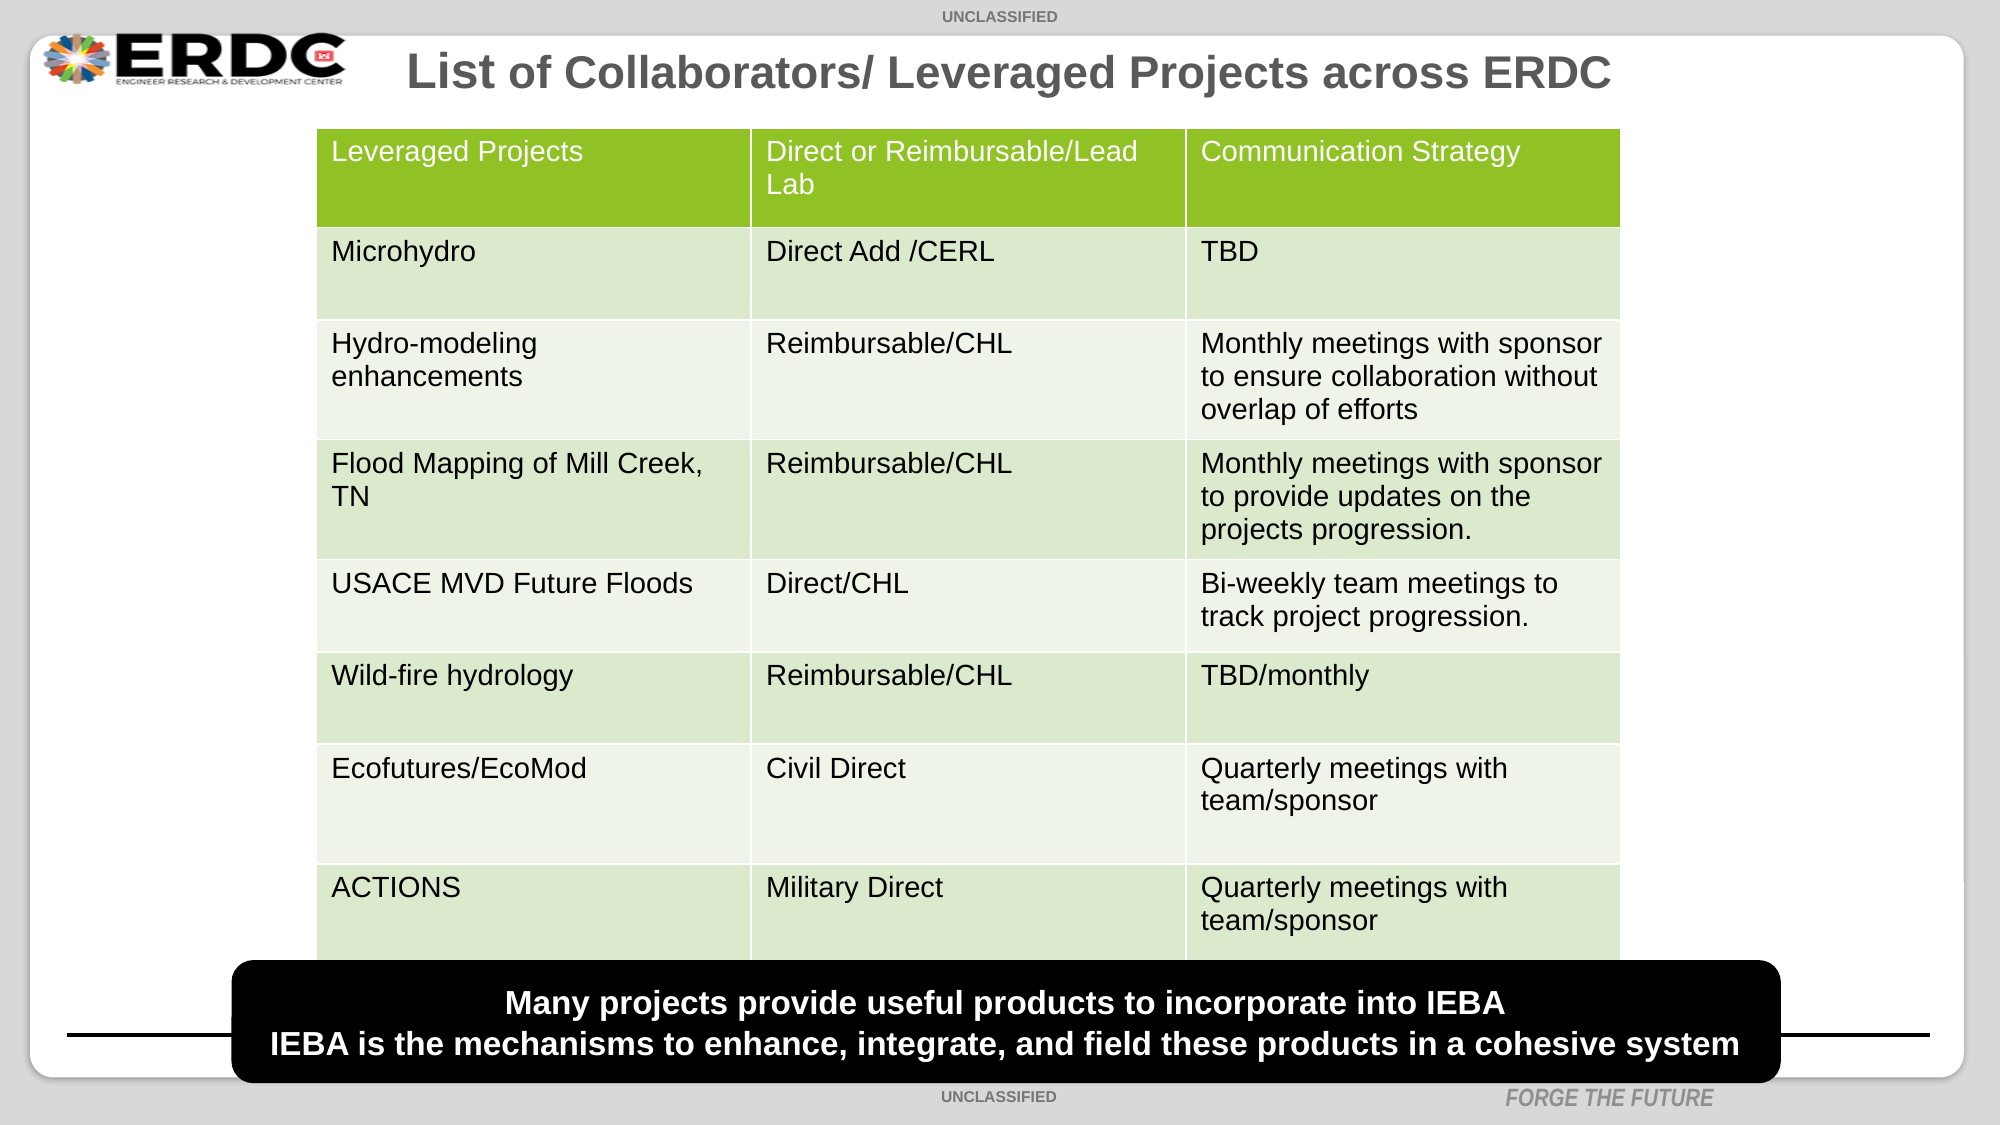

List of Collaborators/ Leveraged Projects across ERDC
| Leveraged Projects | Direct or Reimbursable/Lead Lab | Communication Strategy |
| --- | --- | --- |
| Microhydro | Direct Add /CERL | TBD |
| Hydro-modeling enhancements | Reimbursable/CHL | Monthly meetings with sponsor to ensure collaboration without overlap of efforts |
| Flood Mapping of Mill Creek, TN | Reimbursable/CHL | Monthly meetings with sponsor to provide updates on the projects progression. |
| USACE MVD Future Floods | Direct/CHL | Bi-weekly team meetings to track project progression. |
| Wild-fire hydrology | Reimbursable/CHL | TBD/monthly |
| Ecofutures/EcoMod | Civil Direct | Quarterly meetings with team/sponsor |
| ACTIONS | Military Direct | Quarterly meetings with team/sponsor |
Many projects provide useful products to incorporate into IEBA
IEBA is the mechanisms to enhance, integrate, and field these products in a cohesive system
FORGE THE FUTURE